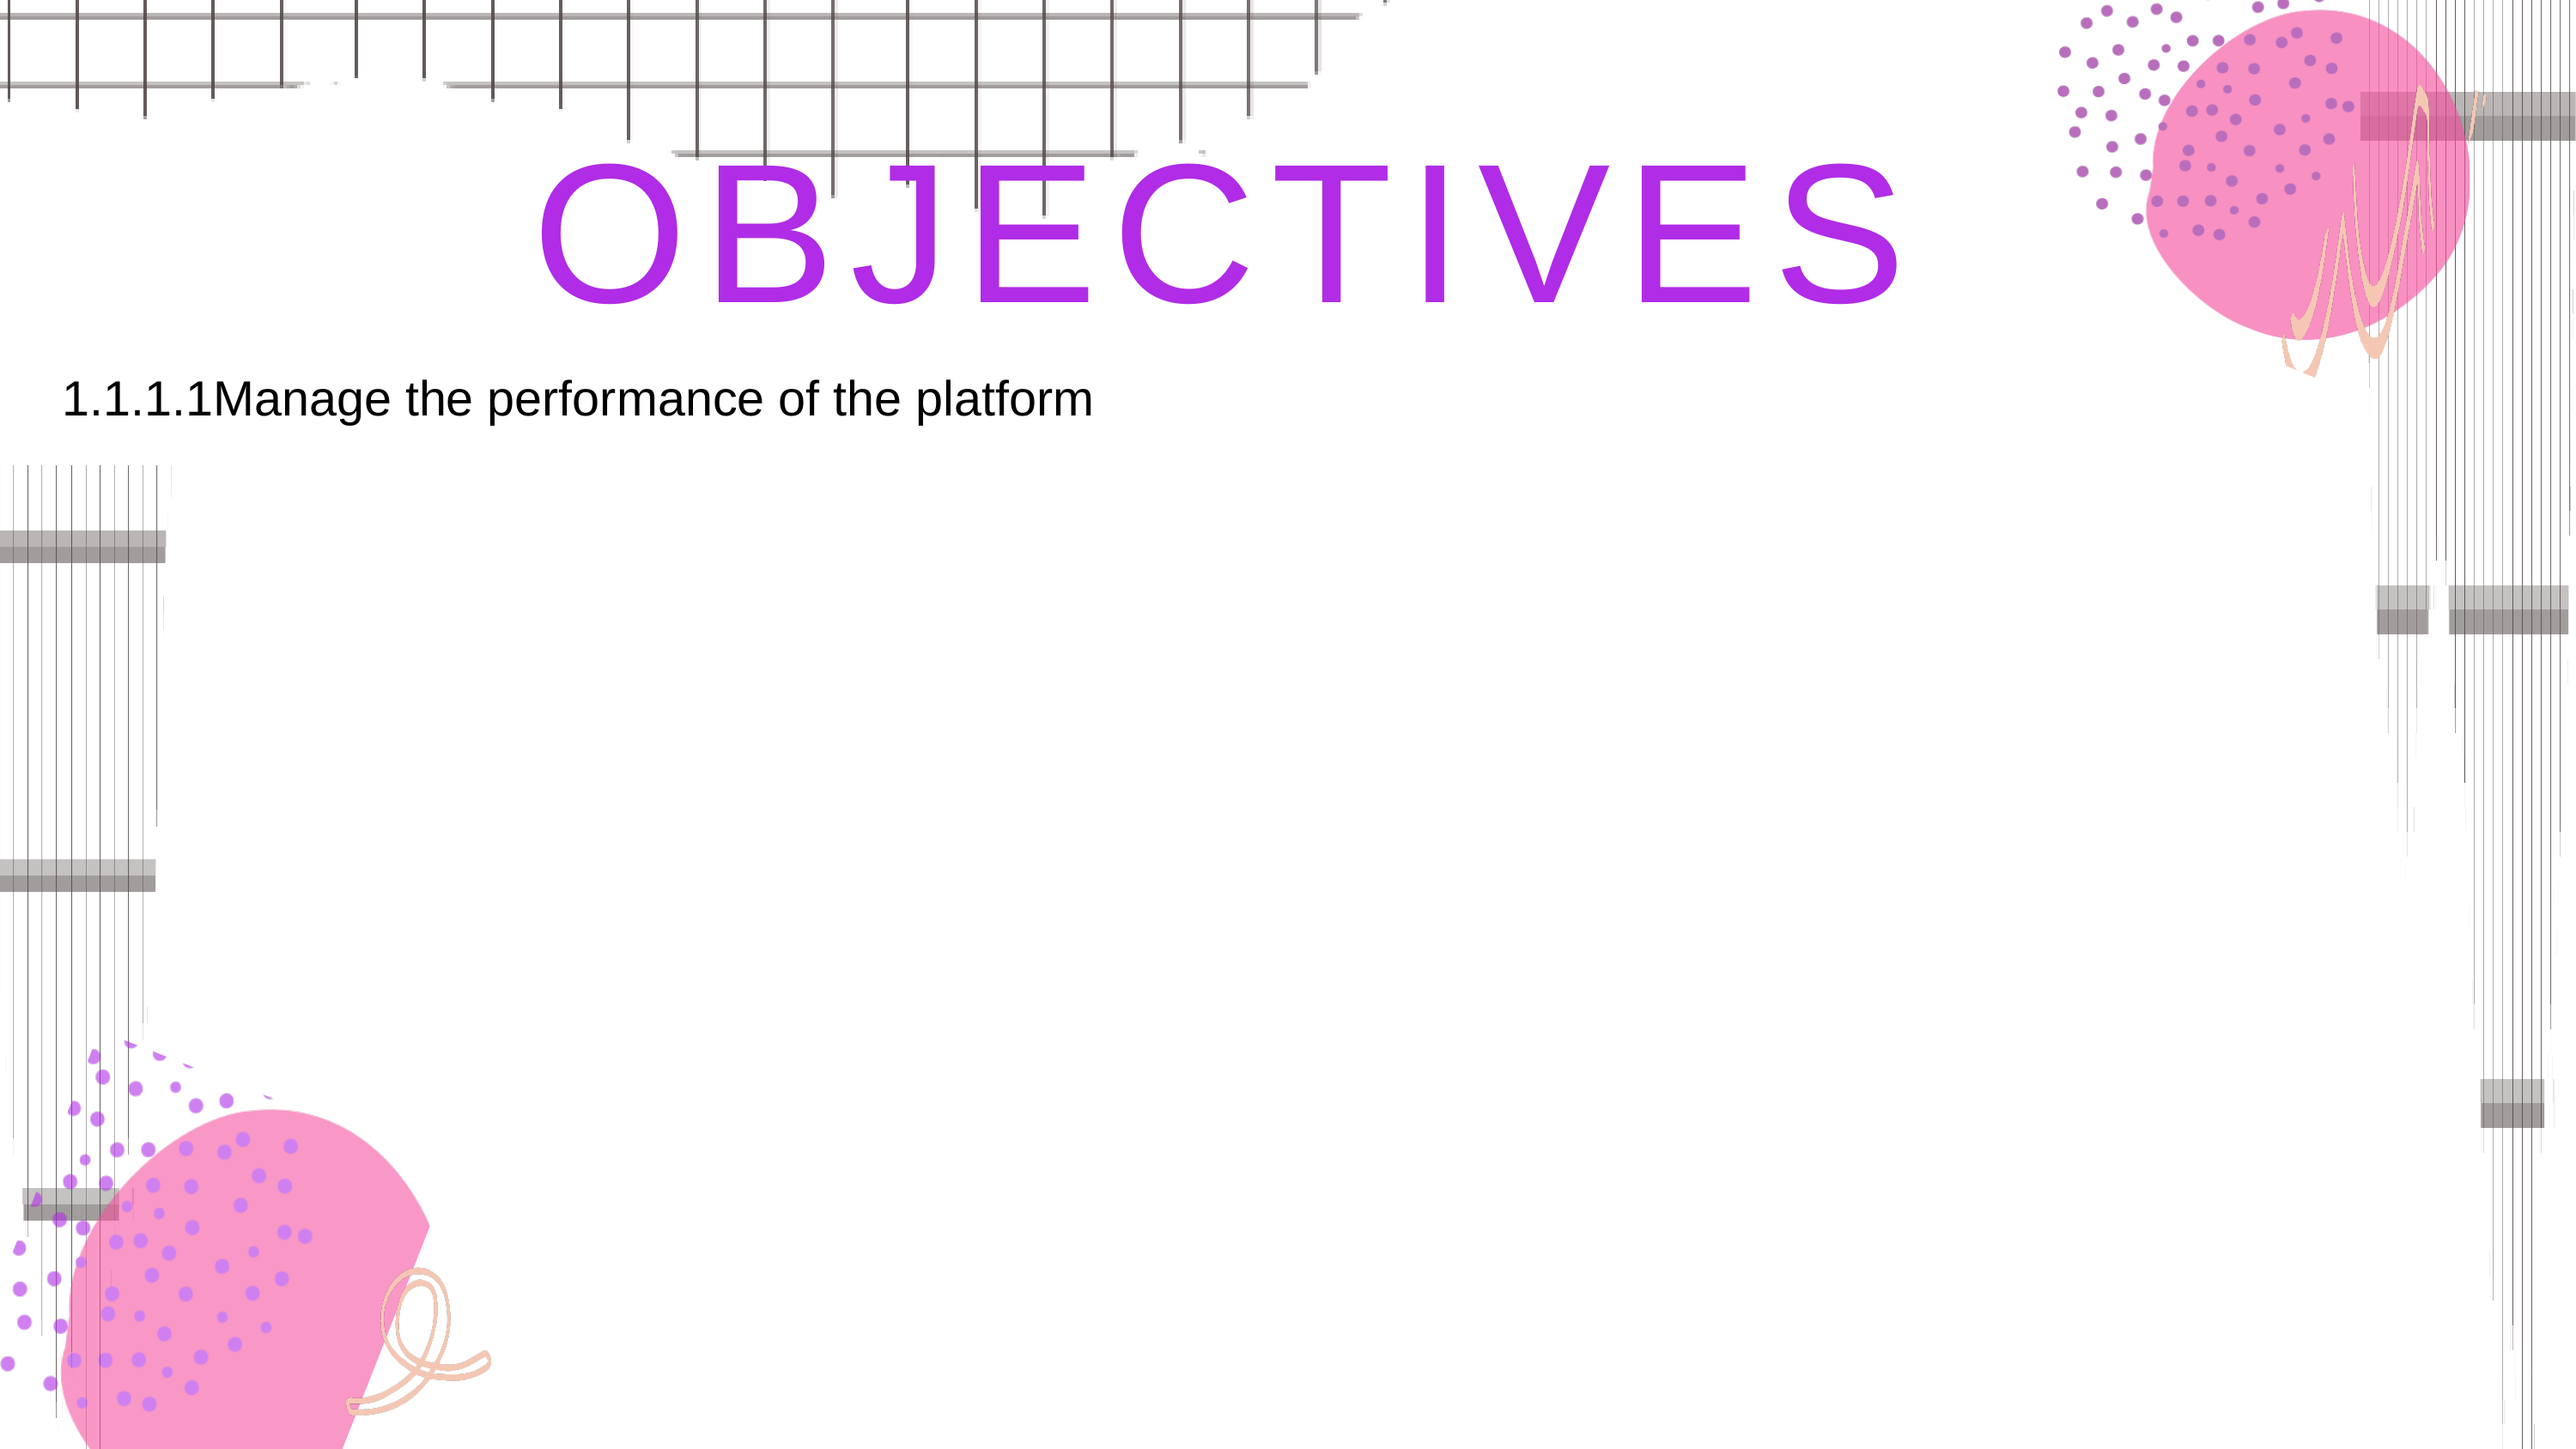

OBJECTIVES

1.1.1.1Manage the performance of the platform